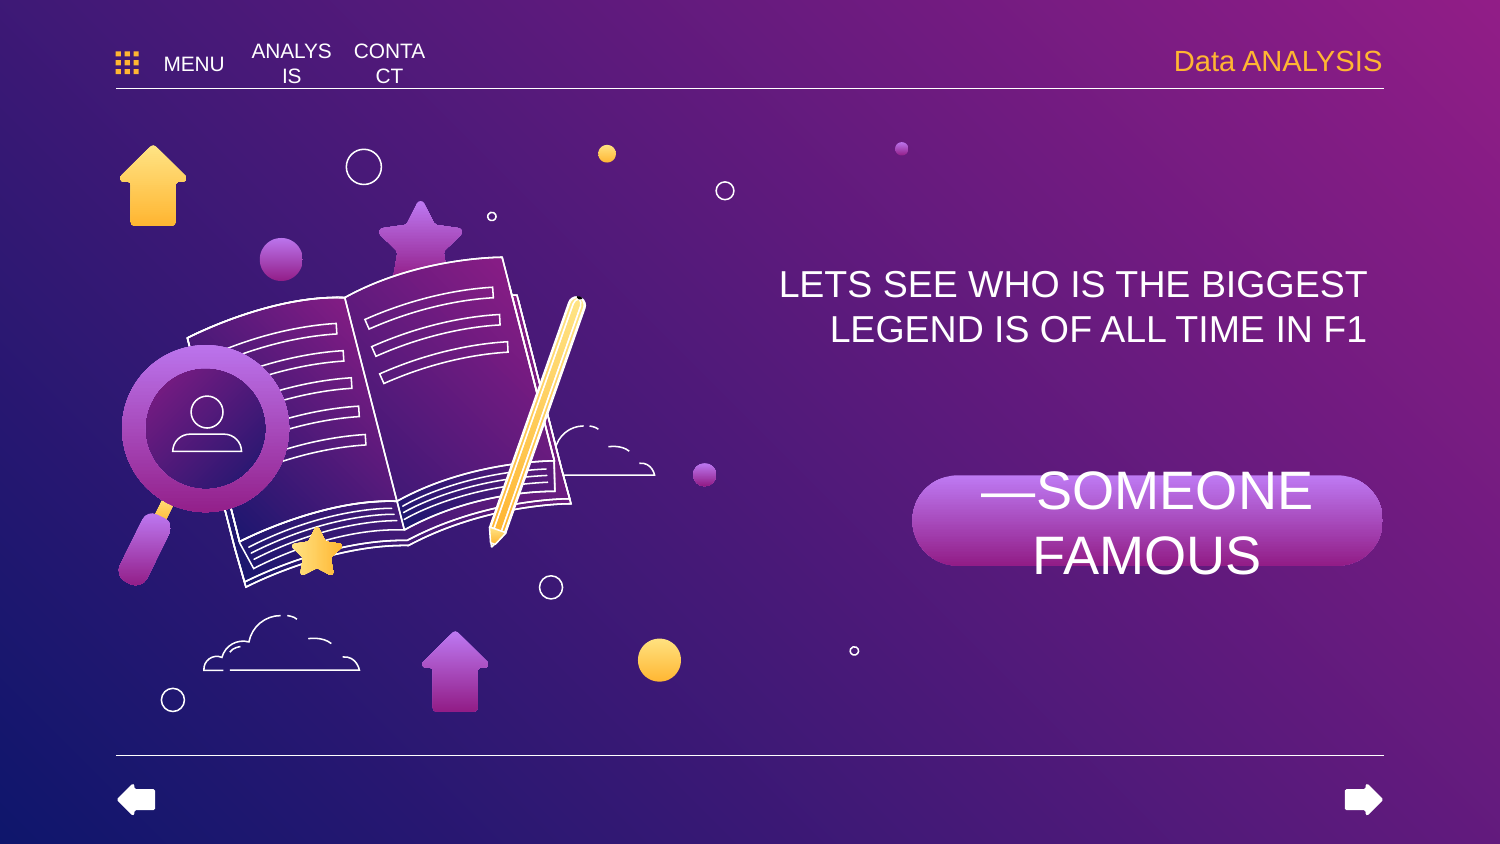

Data ANALYSIS
MENU
ANALYSIS
CONTACT

LETS SEE WHO IS THE BIGGEST LEGEND IS OF ALL TIME IN F1

# —SOMEONE FAMOUS